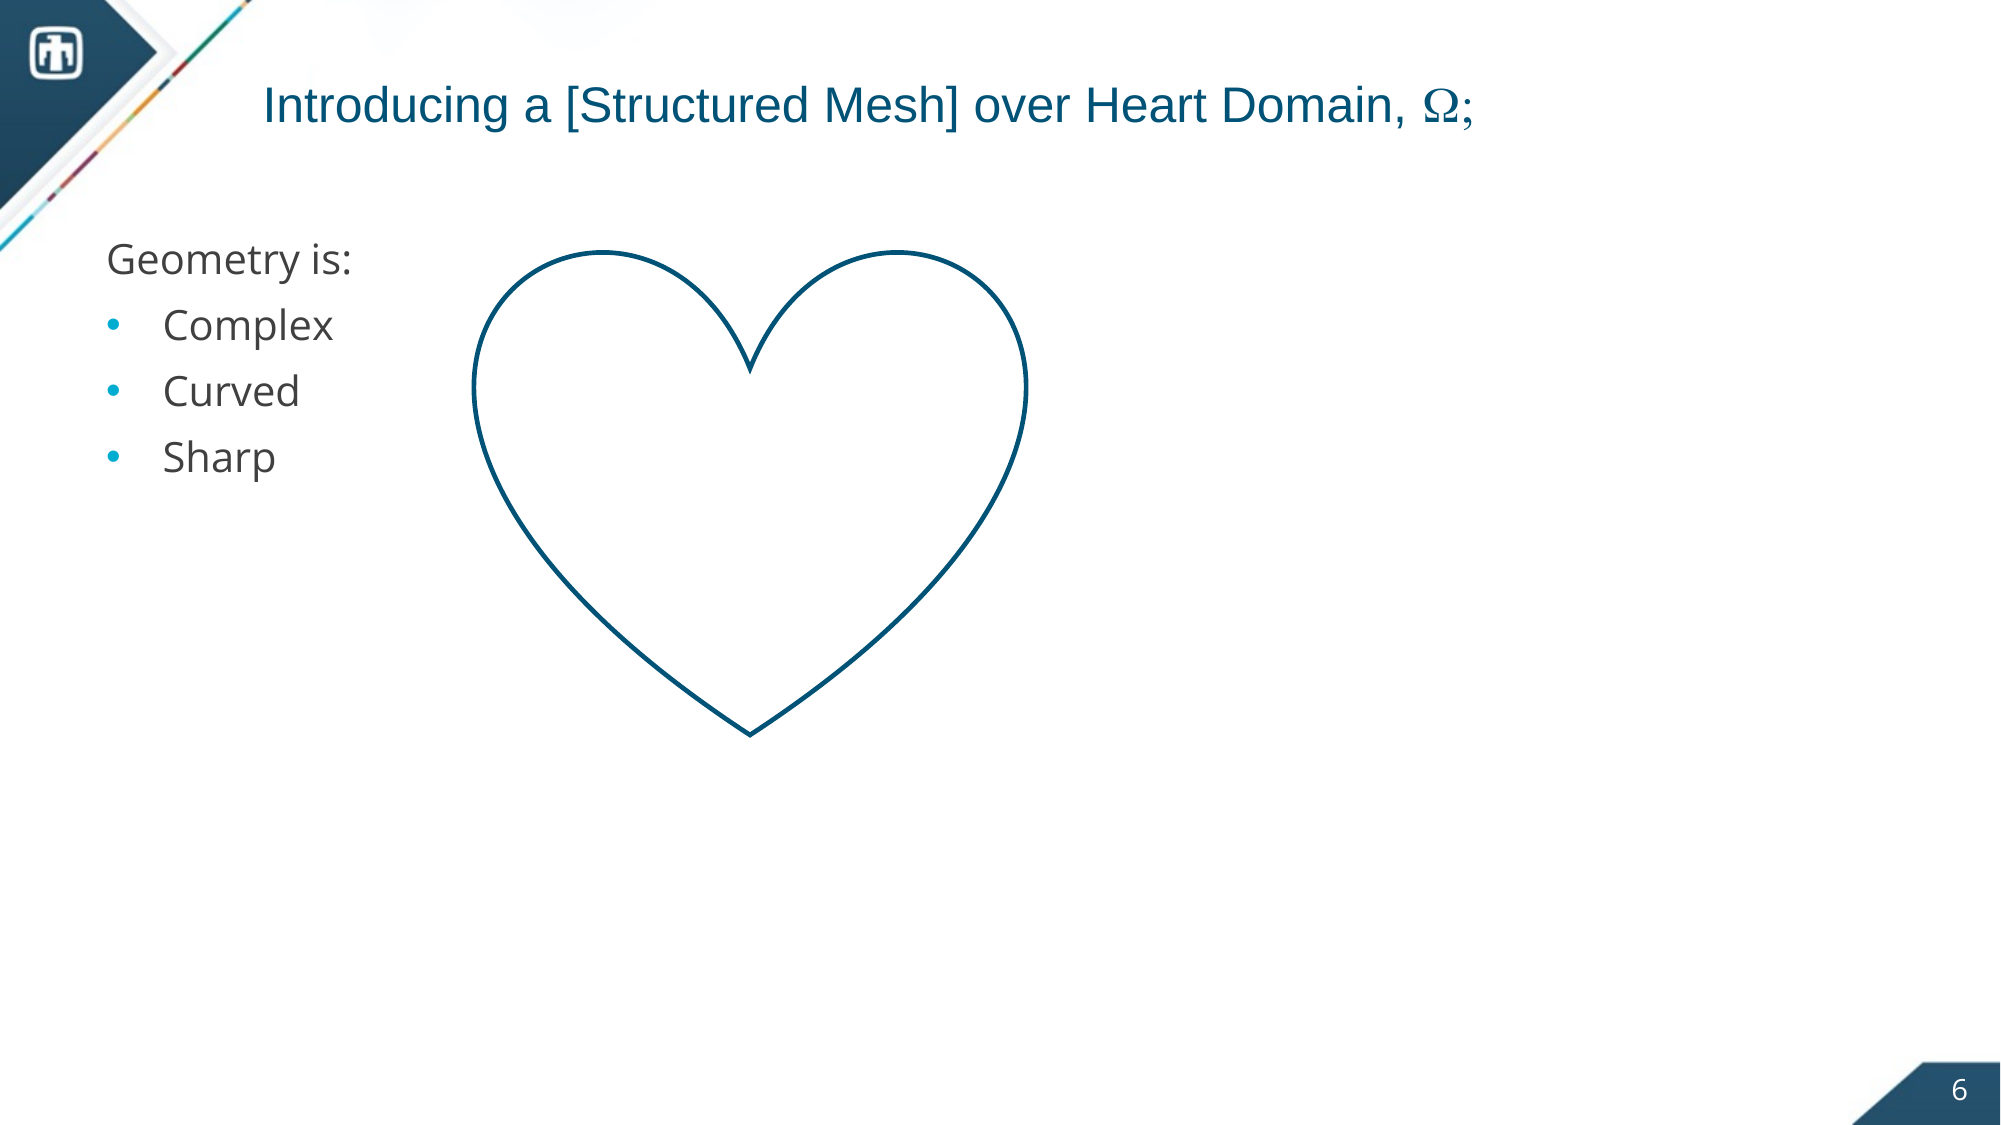

# Introducing a [Structured Mesh] over Heart Domain, Ω;
Geometry is:
Complex
Curved
Sharp

6